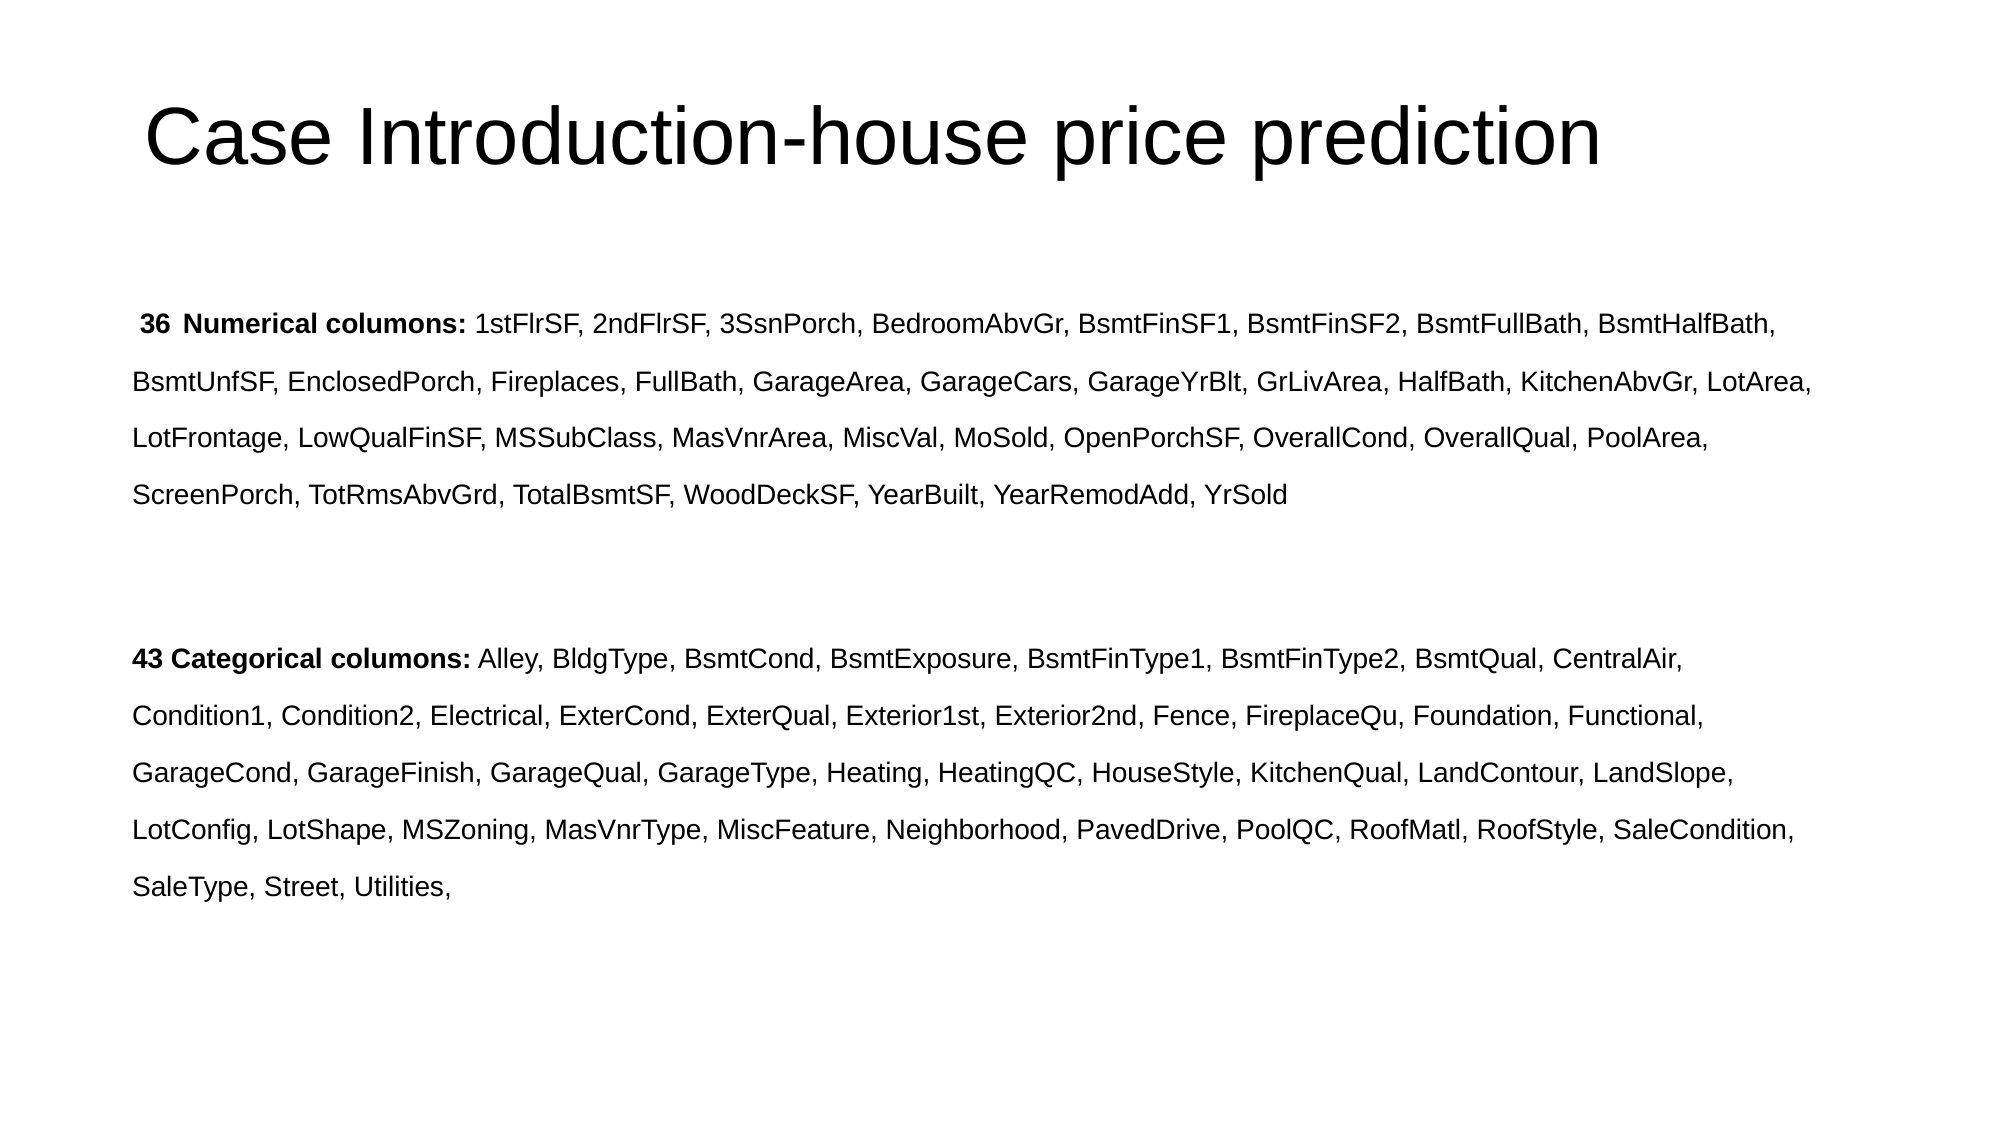

# Case Introduction-house price prediction
 36  Numerical columons: 1stFlrSF, 2ndFlrSF, 3SsnPorch, BedroomAbvGr, BsmtFinSF1, BsmtFinSF2, BsmtFullBath, BsmtHalfBath, BsmtUnfSF, EnclosedPorch, Fireplaces, FullBath, GarageArea, GarageCars, GarageYrBlt, GrLivArea, HalfBath, KitchenAbvGr, LotArea, LotFrontage, LowQualFinSF, MSSubClass, MasVnrArea, MiscVal, MoSold, OpenPorchSF, OverallCond, OverallQual, PoolArea, ScreenPorch, TotRmsAbvGrd, TotalBsmtSF, WoodDeckSF, YearBuilt, YearRemodAdd, YrSold

43 Categorical columons: Alley, BldgType, BsmtCond, BsmtExposure, BsmtFinType1, BsmtFinType2, BsmtQual, CentralAir, Condition1, Condition2, Electrical, ExterCond, ExterQual, Exterior1st, Exterior2nd, Fence, FireplaceQu, Foundation, Functional, GarageCond, GarageFinish, GarageQual, GarageType, Heating, HeatingQC, HouseStyle, KitchenQual, LandContour, LandSlope, LotConfig, LotShape, MSZoning, MasVnrType, MiscFeature, Neighborhood, PavedDrive, PoolQC, RoofMatl, RoofStyle, SaleCondition, SaleType, Street, Utilities,